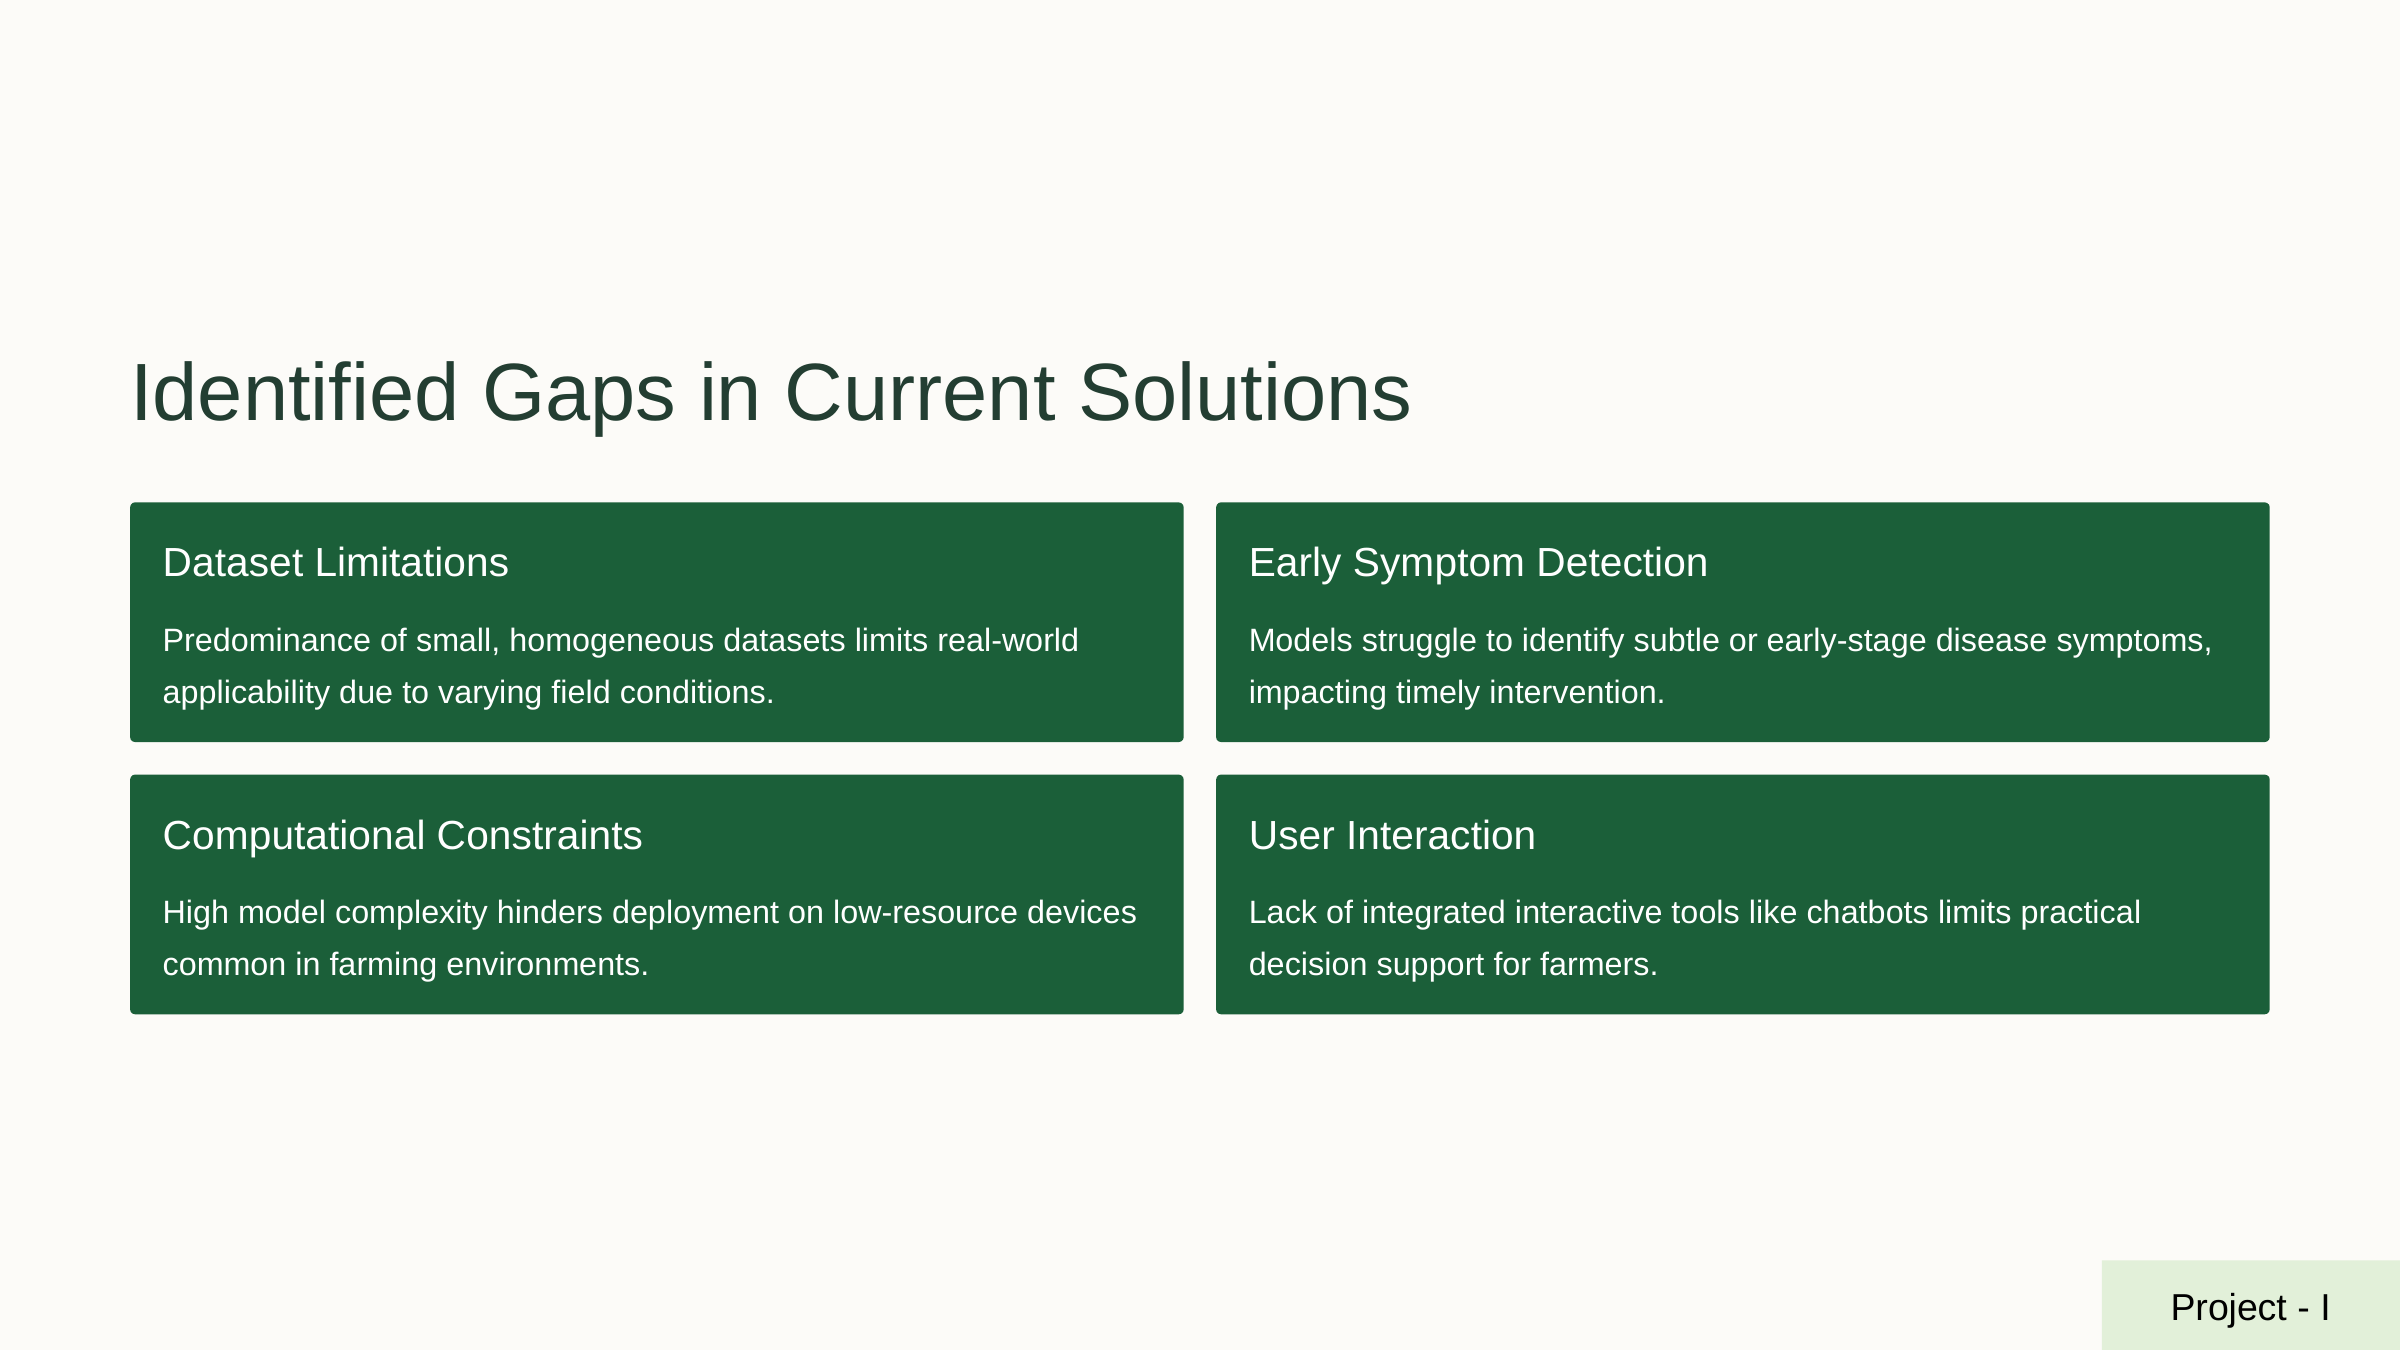

Identified Gaps in Current Solutions

Dataset Limitations
Early Symptom Detection
Predominance of small, homogeneous datasets limits real-world applicability due to varying field conditions.
Models struggle to identify subtle or early-stage disease symptoms, impacting timely intervention.

Computational Constraints
User Interaction
High model complexity hinders deployment on low-resource devices common in farming environments.
Lack of integrated interactive tools like chatbots limits practical decision support for farmers.
Project - I